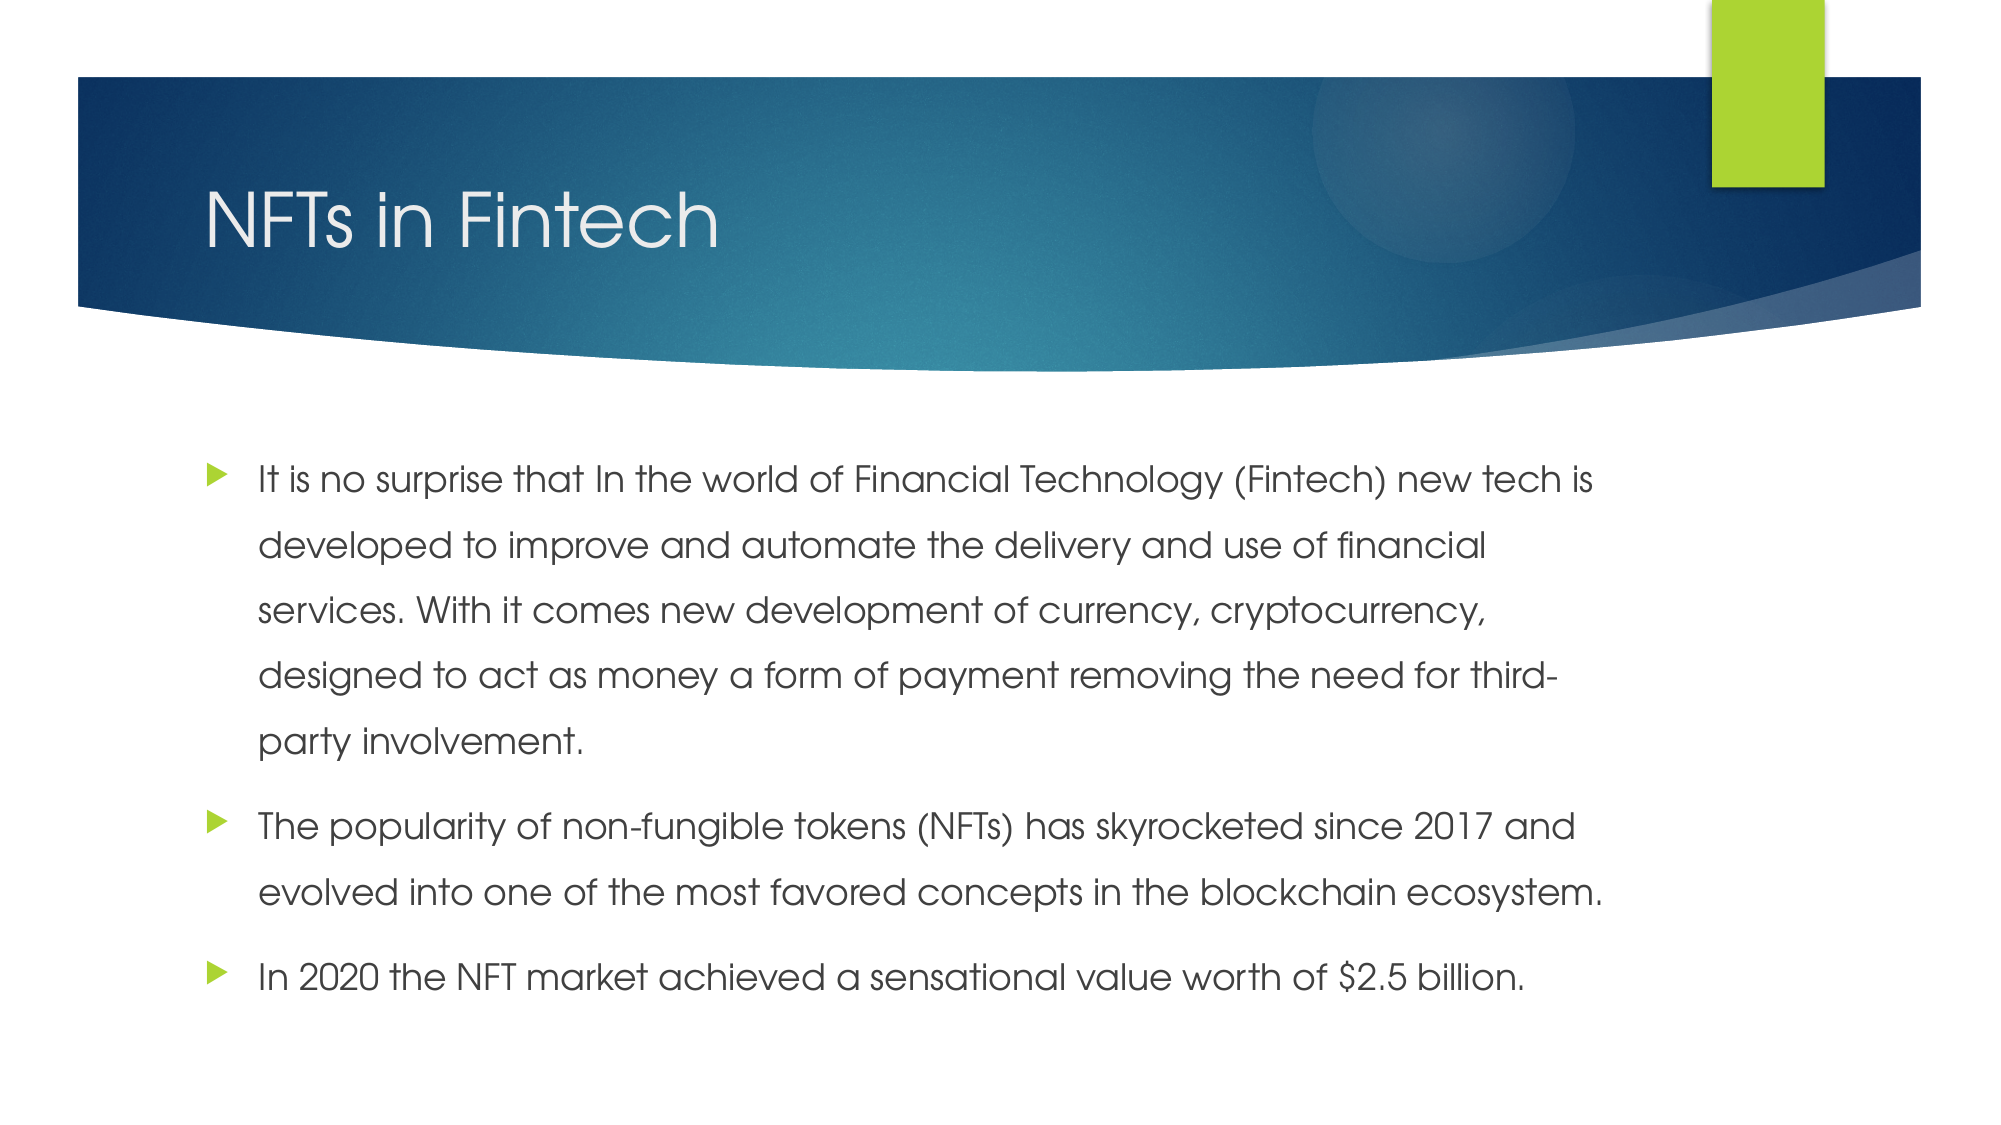

# NFTs in Fintech
It is no surprise that In the world of Financial Technology (Fintech) new tech is developed to improve and automate the delivery and use of financial services. With it comes new development of currency, cryptocurrency, designed to act as money a form of payment removing the need for third-party involvement.
The popularity of non-fungible tokens (NFTs) has skyrocketed since 2017 and evolved into one of the most favored concepts in the blockchain ecosystem.
In 2020 the NFT market achieved a sensational value worth of $2.5 billion.